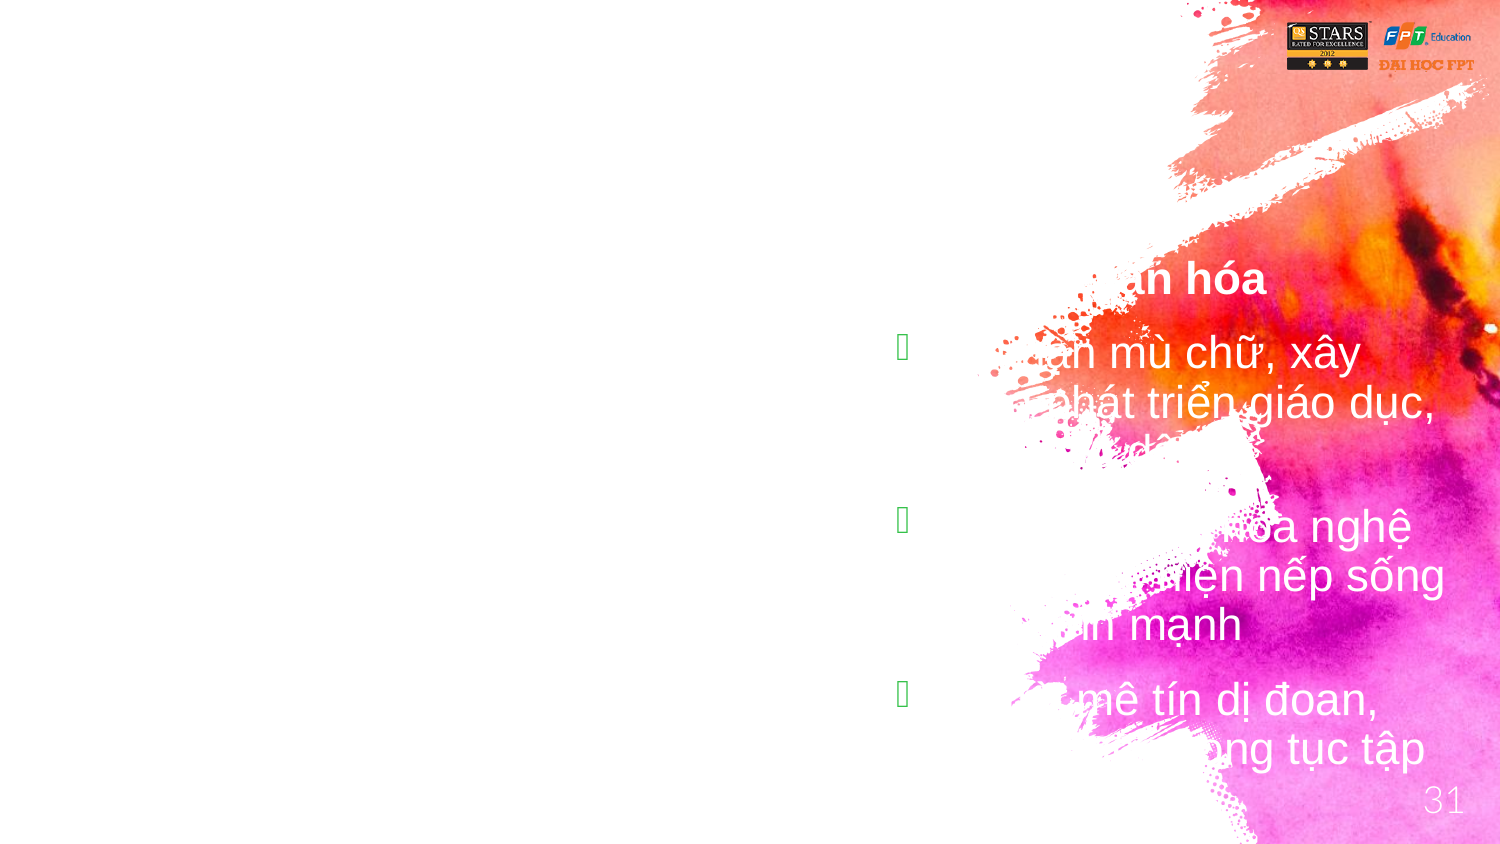

Mục tiêu văn hóa
Xóa nạn mù chữ, xây dựng phát triển giáo dục, nâng cao dân trí
Phát triển văn hóa nghệ thuật, thực hiện nếp sống mới, lành mạnh
Bài trừ mê tín dị đoan, khắc phục phong tục tập quán lạc hậu
# Mục tiêu chủ nghĩa xã hội ở Việt Nam

31